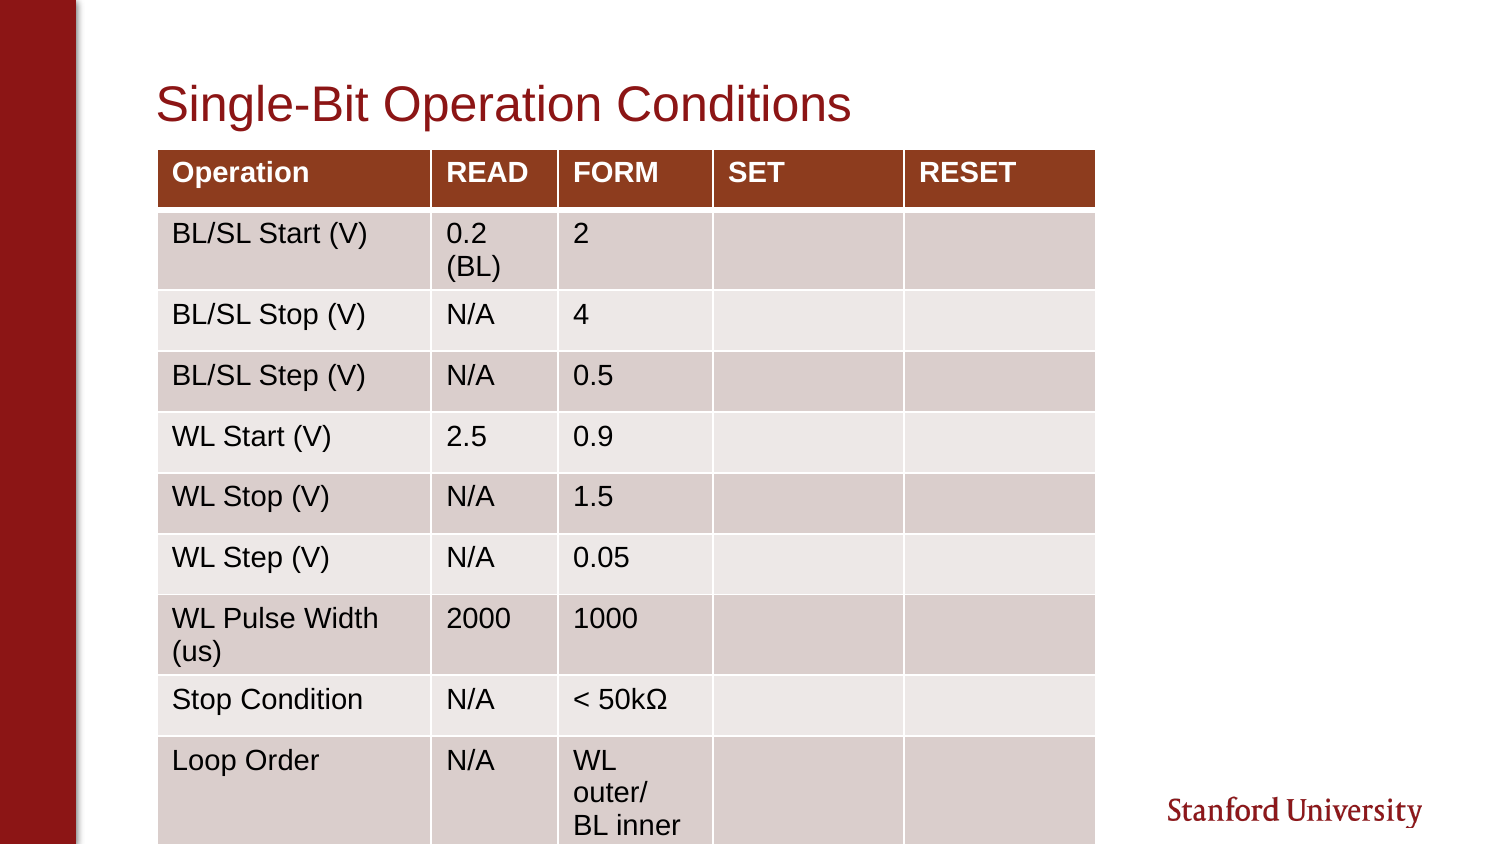

# Single-Bit Operation Conditions
| Operation | READ | FORM | SET | RESET |
| --- | --- | --- | --- | --- |
| BL/SL Start (V) | 0.2 (BL) | 2 |  |  |
| BL/SL Stop (V) | N/A | 4 |  |  |
| BL/SL Step (V) | N/A | 0.5 |  |  |
| WL Start (V) | 2.5 | 0.9 |  |  |
| WL Stop (V) | N/A | 1.5 |  |  |
| WL Step (V) | N/A | 0.05 |  |  |
| WL Pulse Width (us) | 2000 | 1000 |  |  |
| Stop Condition | N/A | < 50kΩ |  |  |
| Loop Order | N/A | WL outer/ BL inner |  |  |